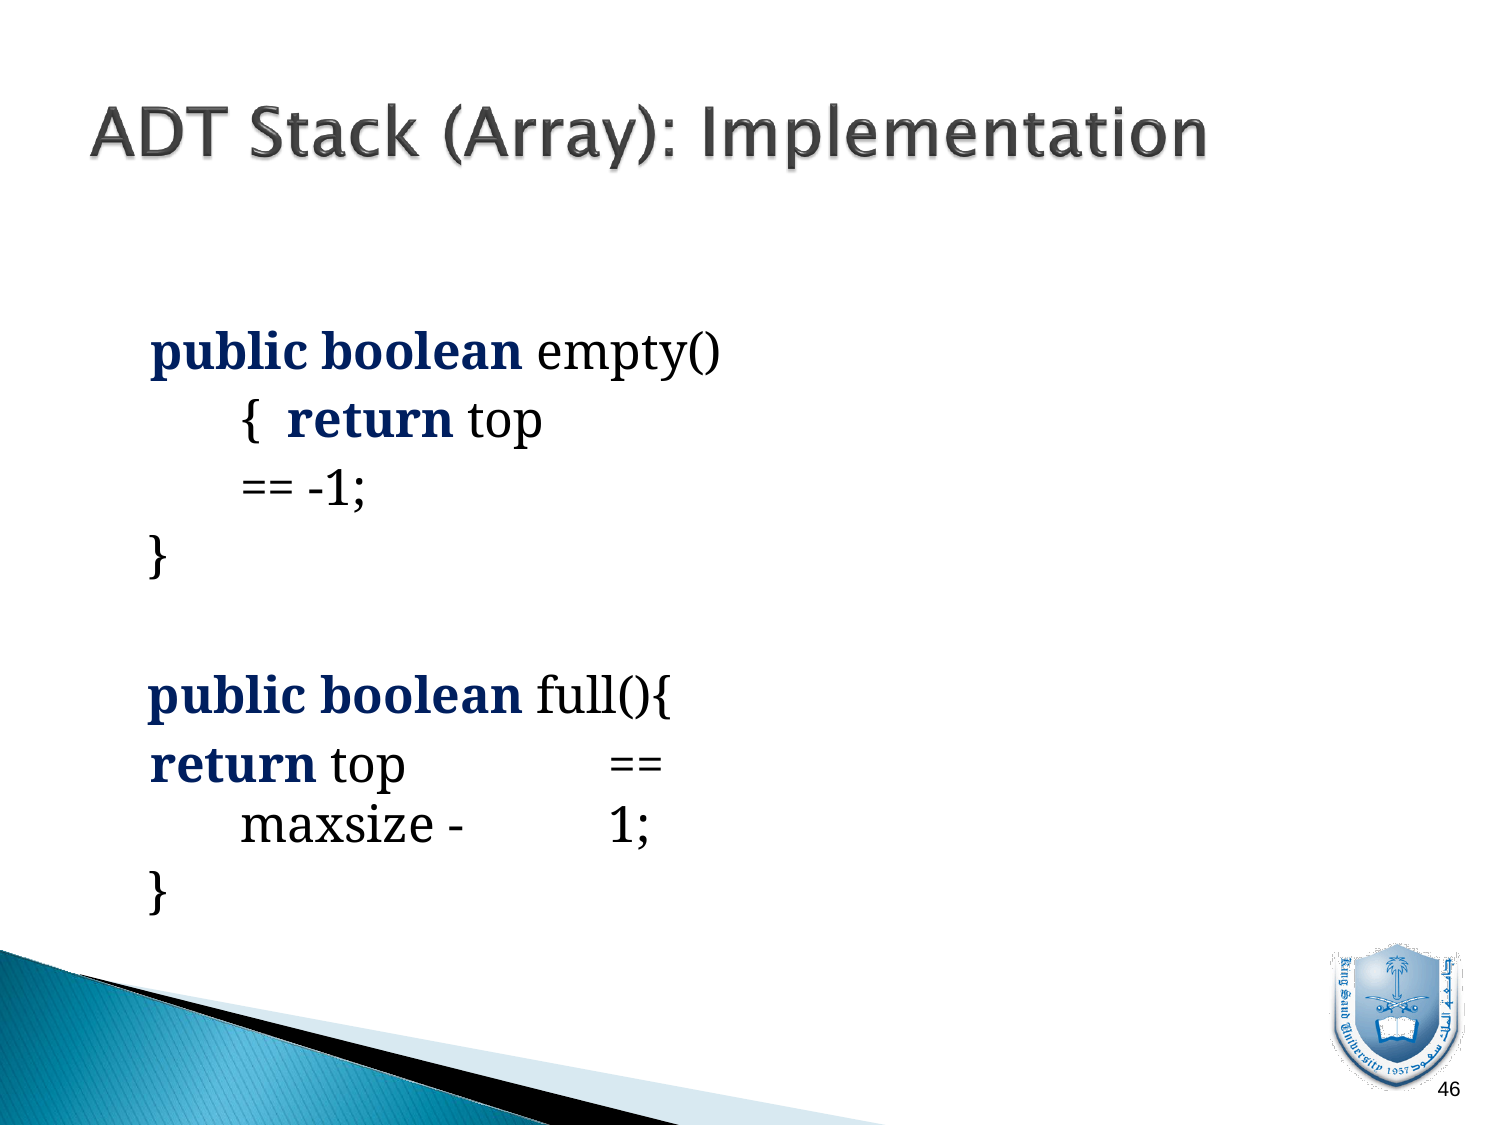

public boolean empty(){  return top	== -1;
}

public boolean full(){
return top	== maxsize -	1;
}

46